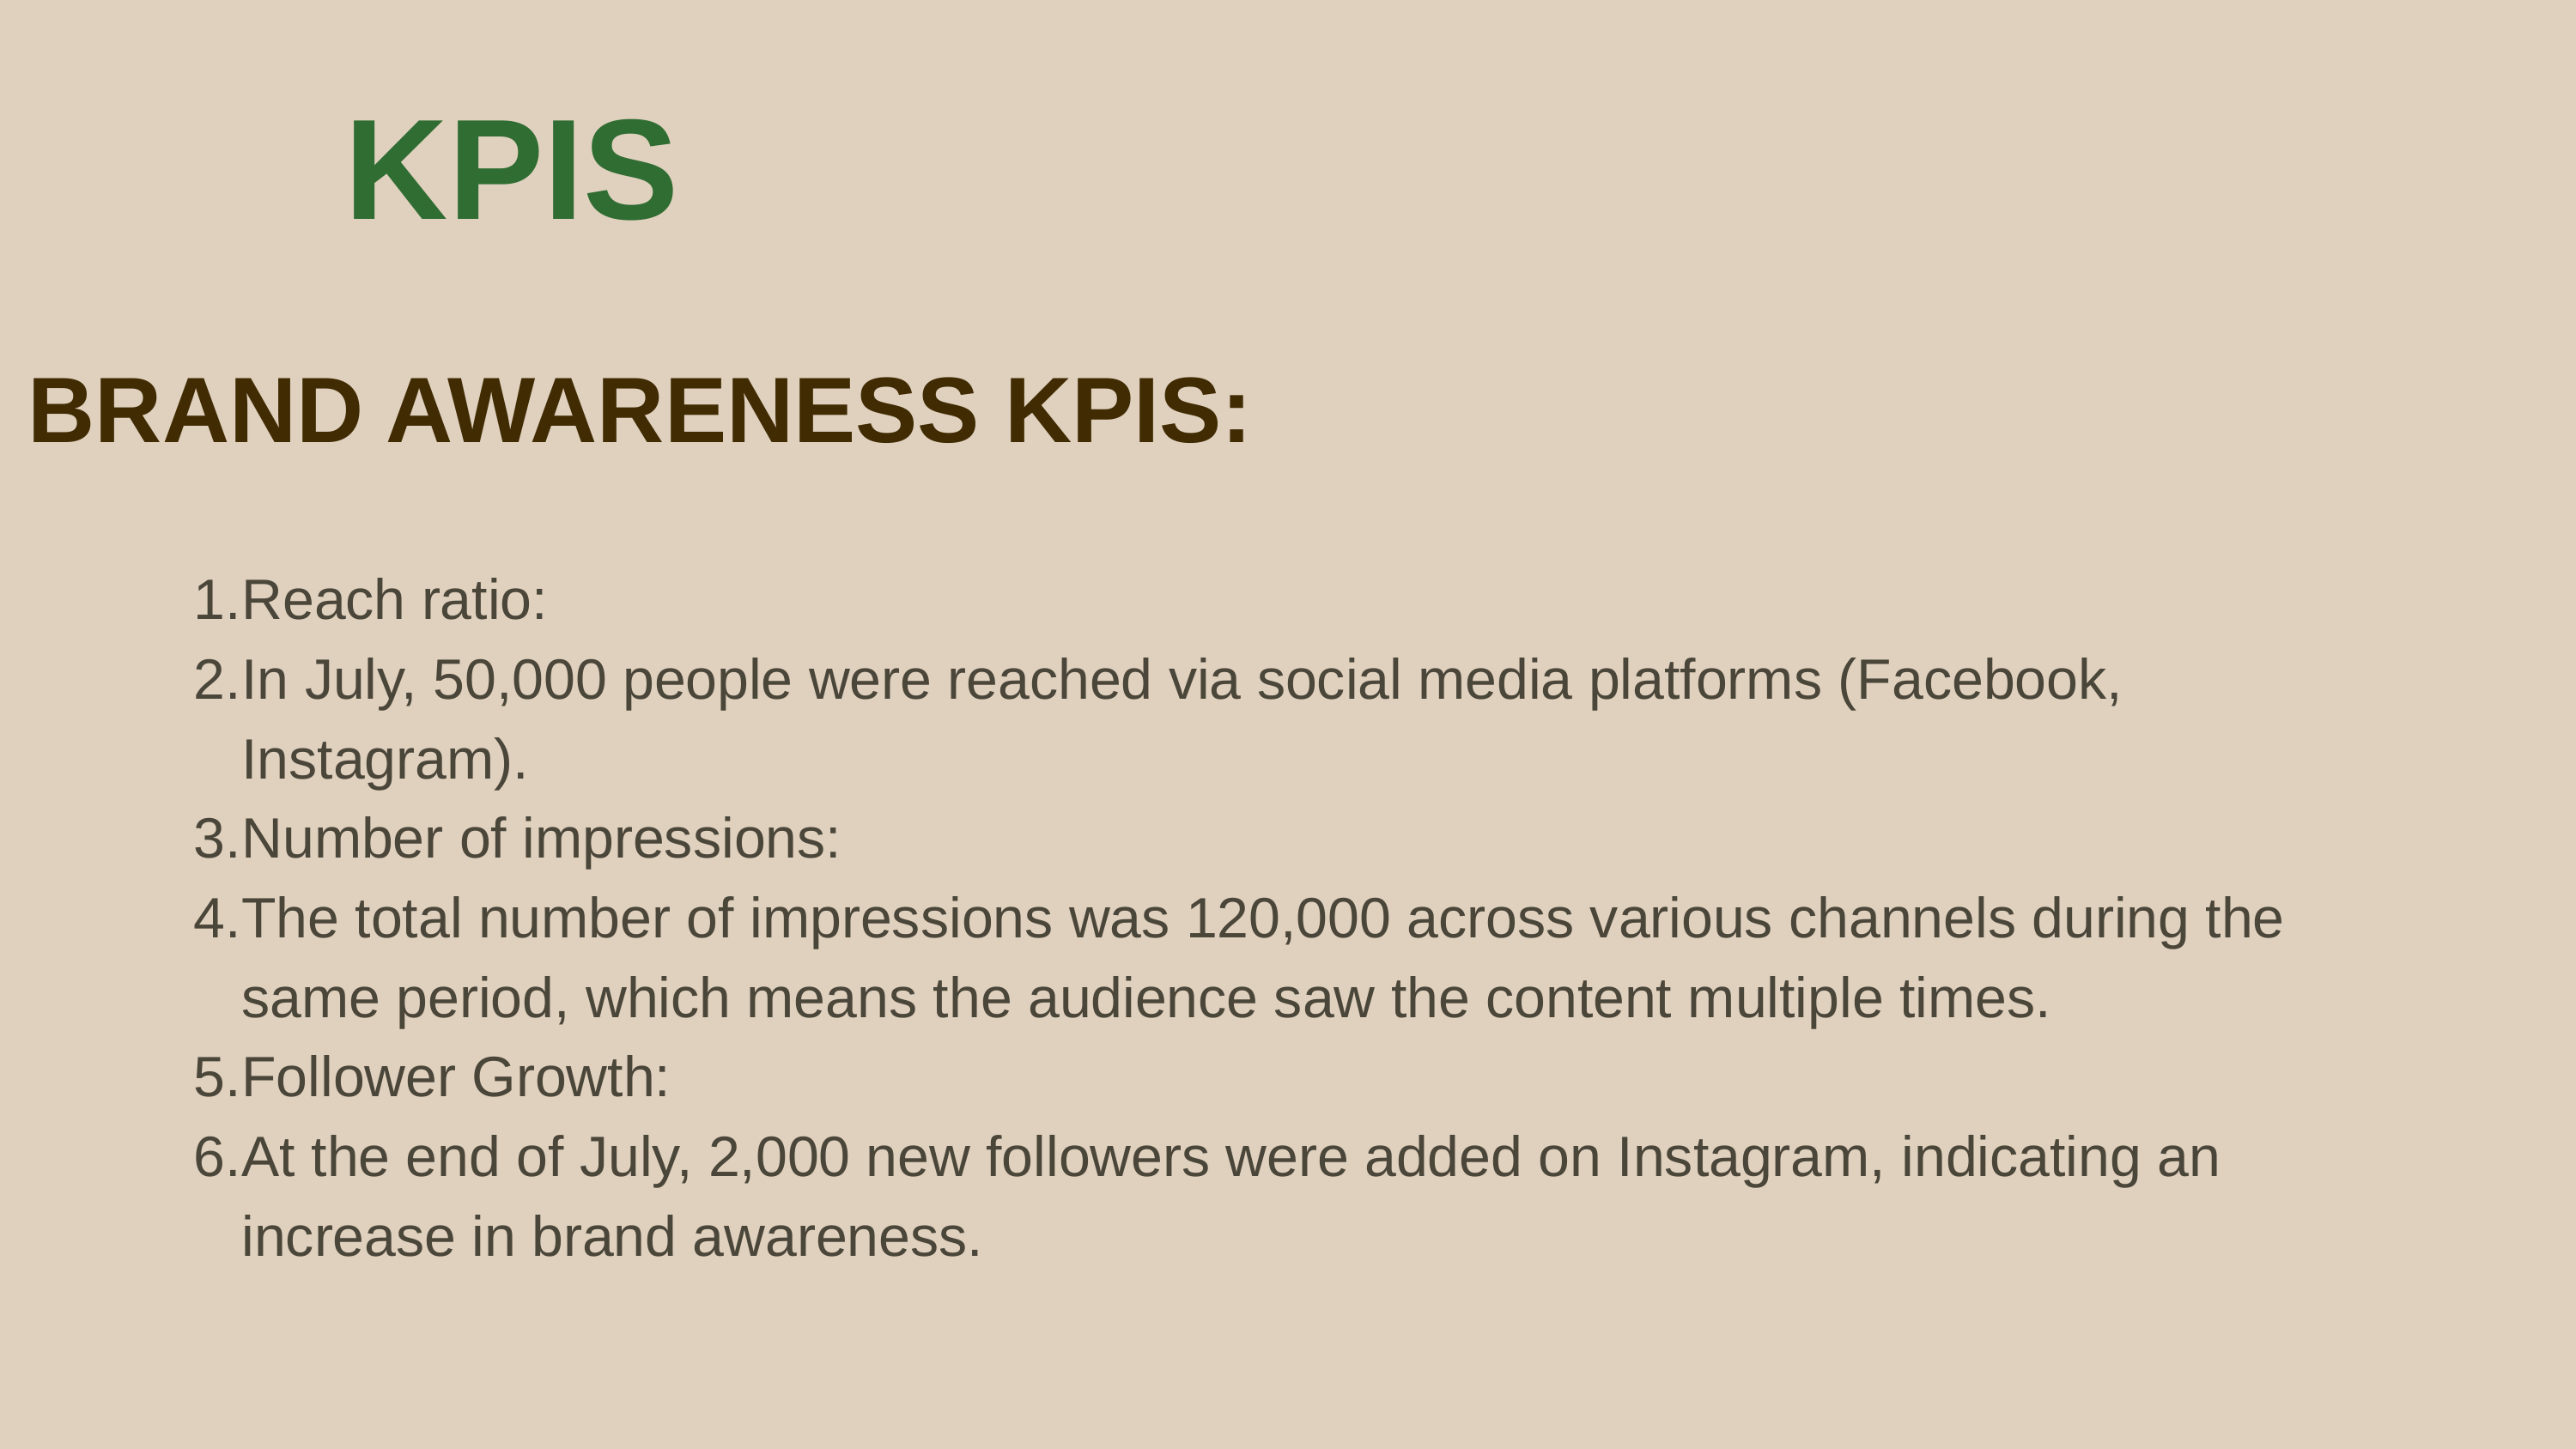

KPIS
 BRAND AWARENESS KPIS:
Reach ratio:
In July, 50,000 people were reached via social media platforms (Facebook, Instagram).
Number of impressions:
The total number of impressions was 120,000 across various channels during the same period, which means the audience saw the content multiple times.
Follower Growth:
At the end of July, 2,000 new followers were added on Instagram, indicating an increase in brand awareness.